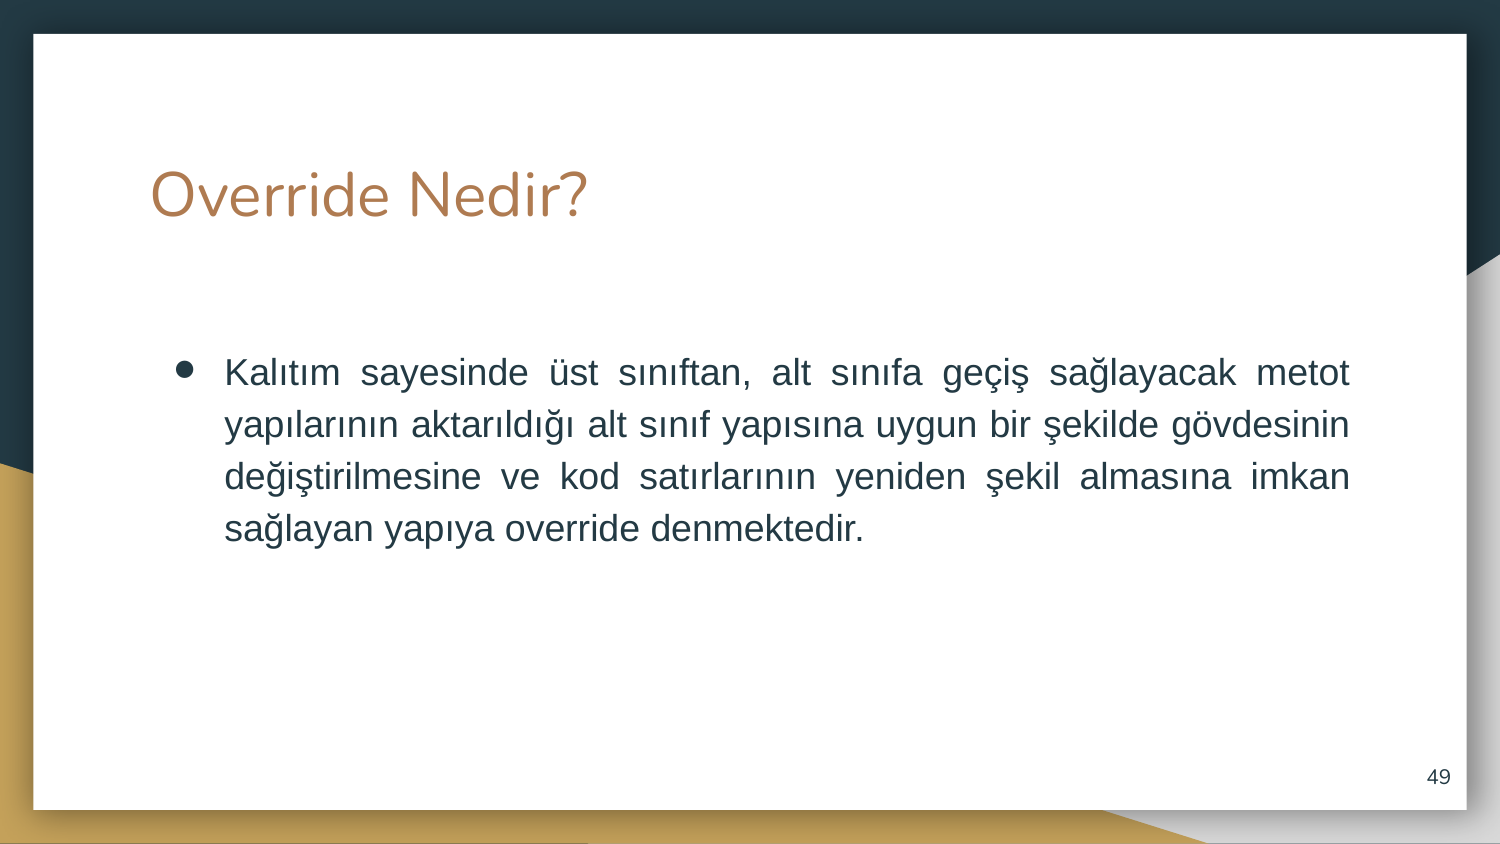

# Override Nedir?
Kalıtım sayesinde üst sınıftan, alt sınıfa geçiş sağlayacak metot yapılarının aktarıldığı alt sınıf yapısına uygun bir şekilde gövdesinin değiştirilmesine ve kod satırlarının yeniden şekil almasına imkan sağlayan yapıya override denmektedir.
49